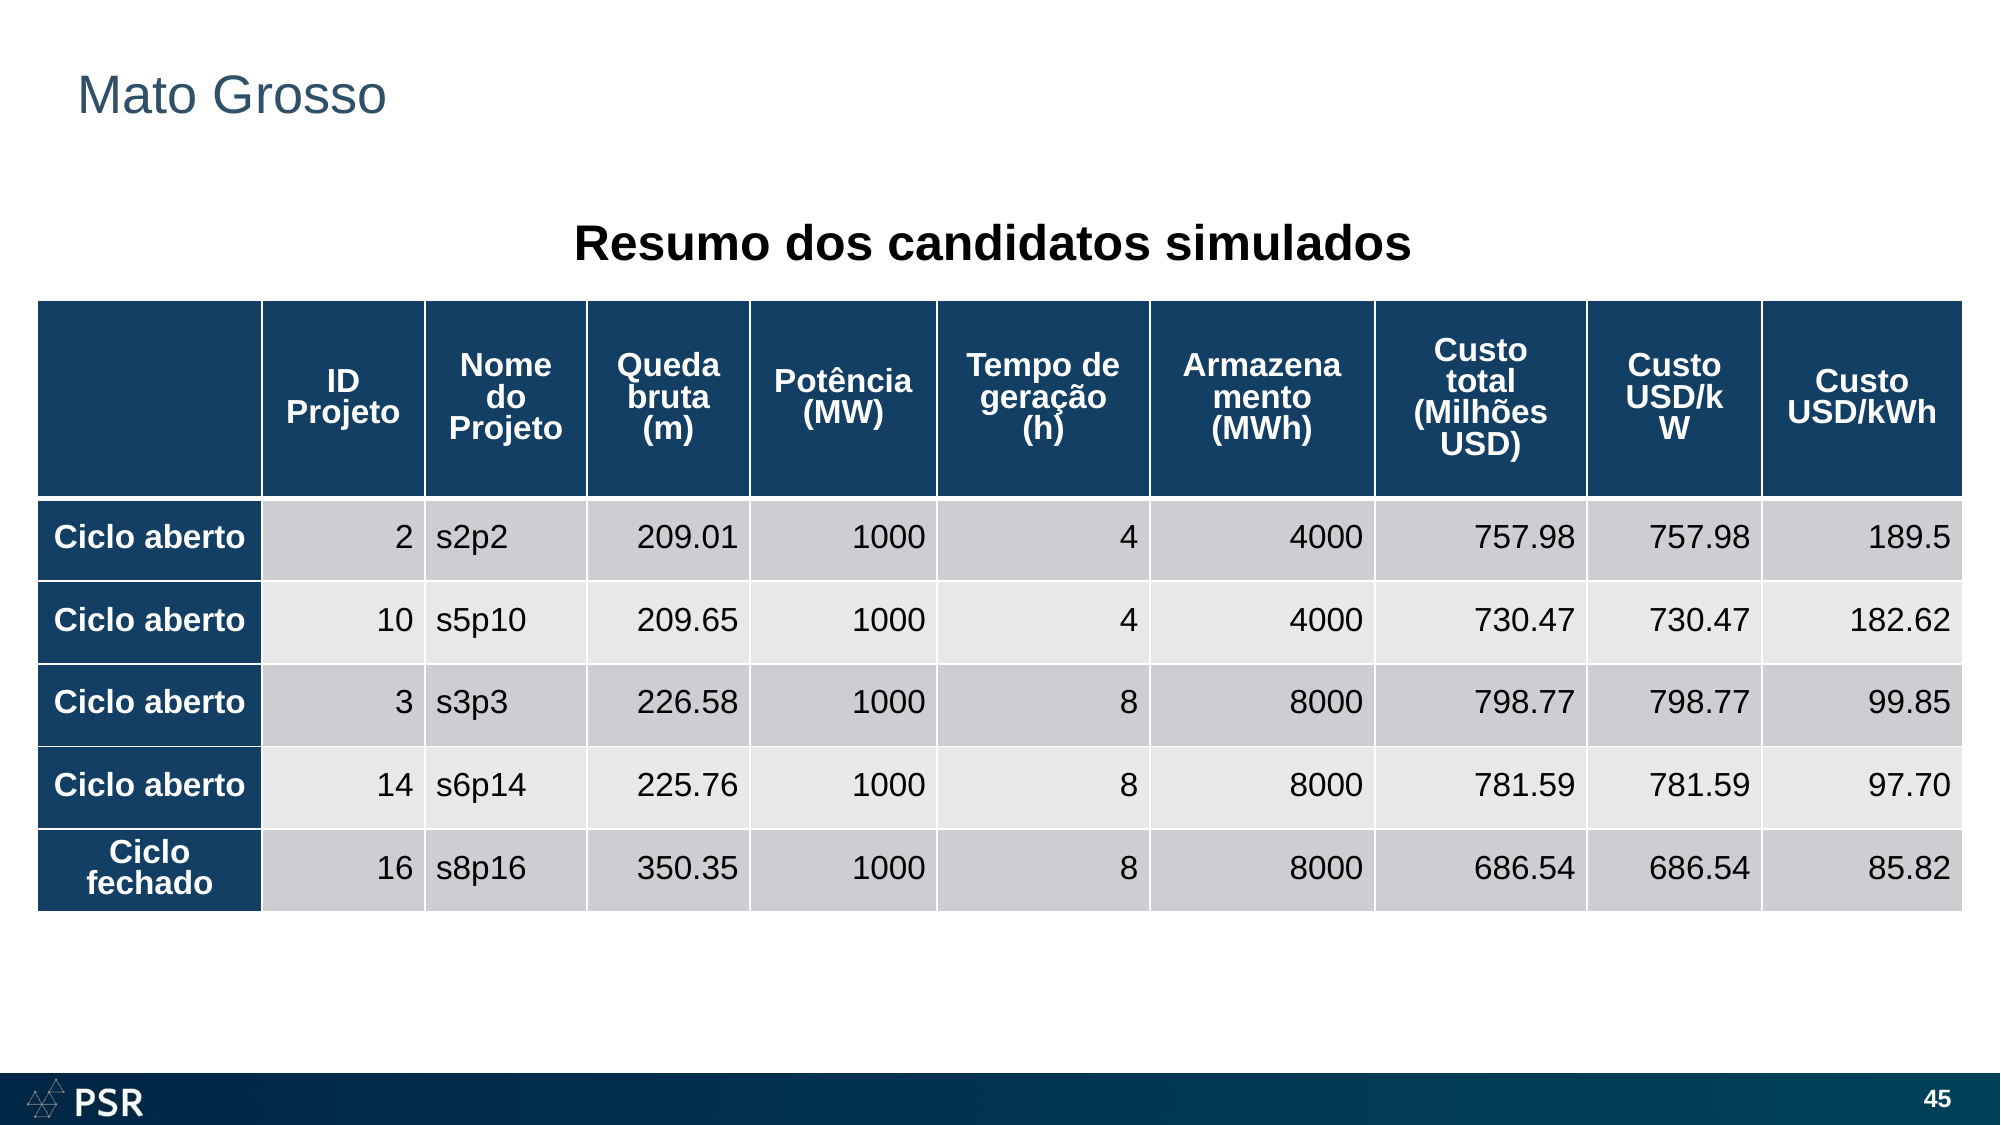

# Mato Grosso
Resumo dos candidatos simulados
|  | ID Projeto | Nome do Projeto | Queda bruta (m) | Potência (MW) | Tempo de geração (h) | Armazenamento (MWh) | Custo total (Milhões USD) | Custo USD/kW | Custo USD/kWh |
| --- | --- | --- | --- | --- | --- | --- | --- | --- | --- |
| Ciclo aberto | 2 | s2p2 | 209.01 | 1000 | 4 | 4000 | 757.98 | 757.98 | 189.5 |
| Ciclo aberto | 10 | s5p10 | 209.65 | 1000 | 4 | 4000 | 730.47 | 730.47 | 182.62 |
| Ciclo aberto | 3 | s3p3 | 226.58 | 1000 | 8 | 8000 | 798.77 | 798.77 | 99.85 |
| Ciclo aberto | 14 | s6p14 | 225.76 | 1000 | 8 | 8000 | 781.59 | 781.59 | 97.70 |
| Ciclo fechado | 16 | s8p16 | 350.35 | 1000 | 8 | 8000 | 686.54 | 686.54 | 85.82 |
45